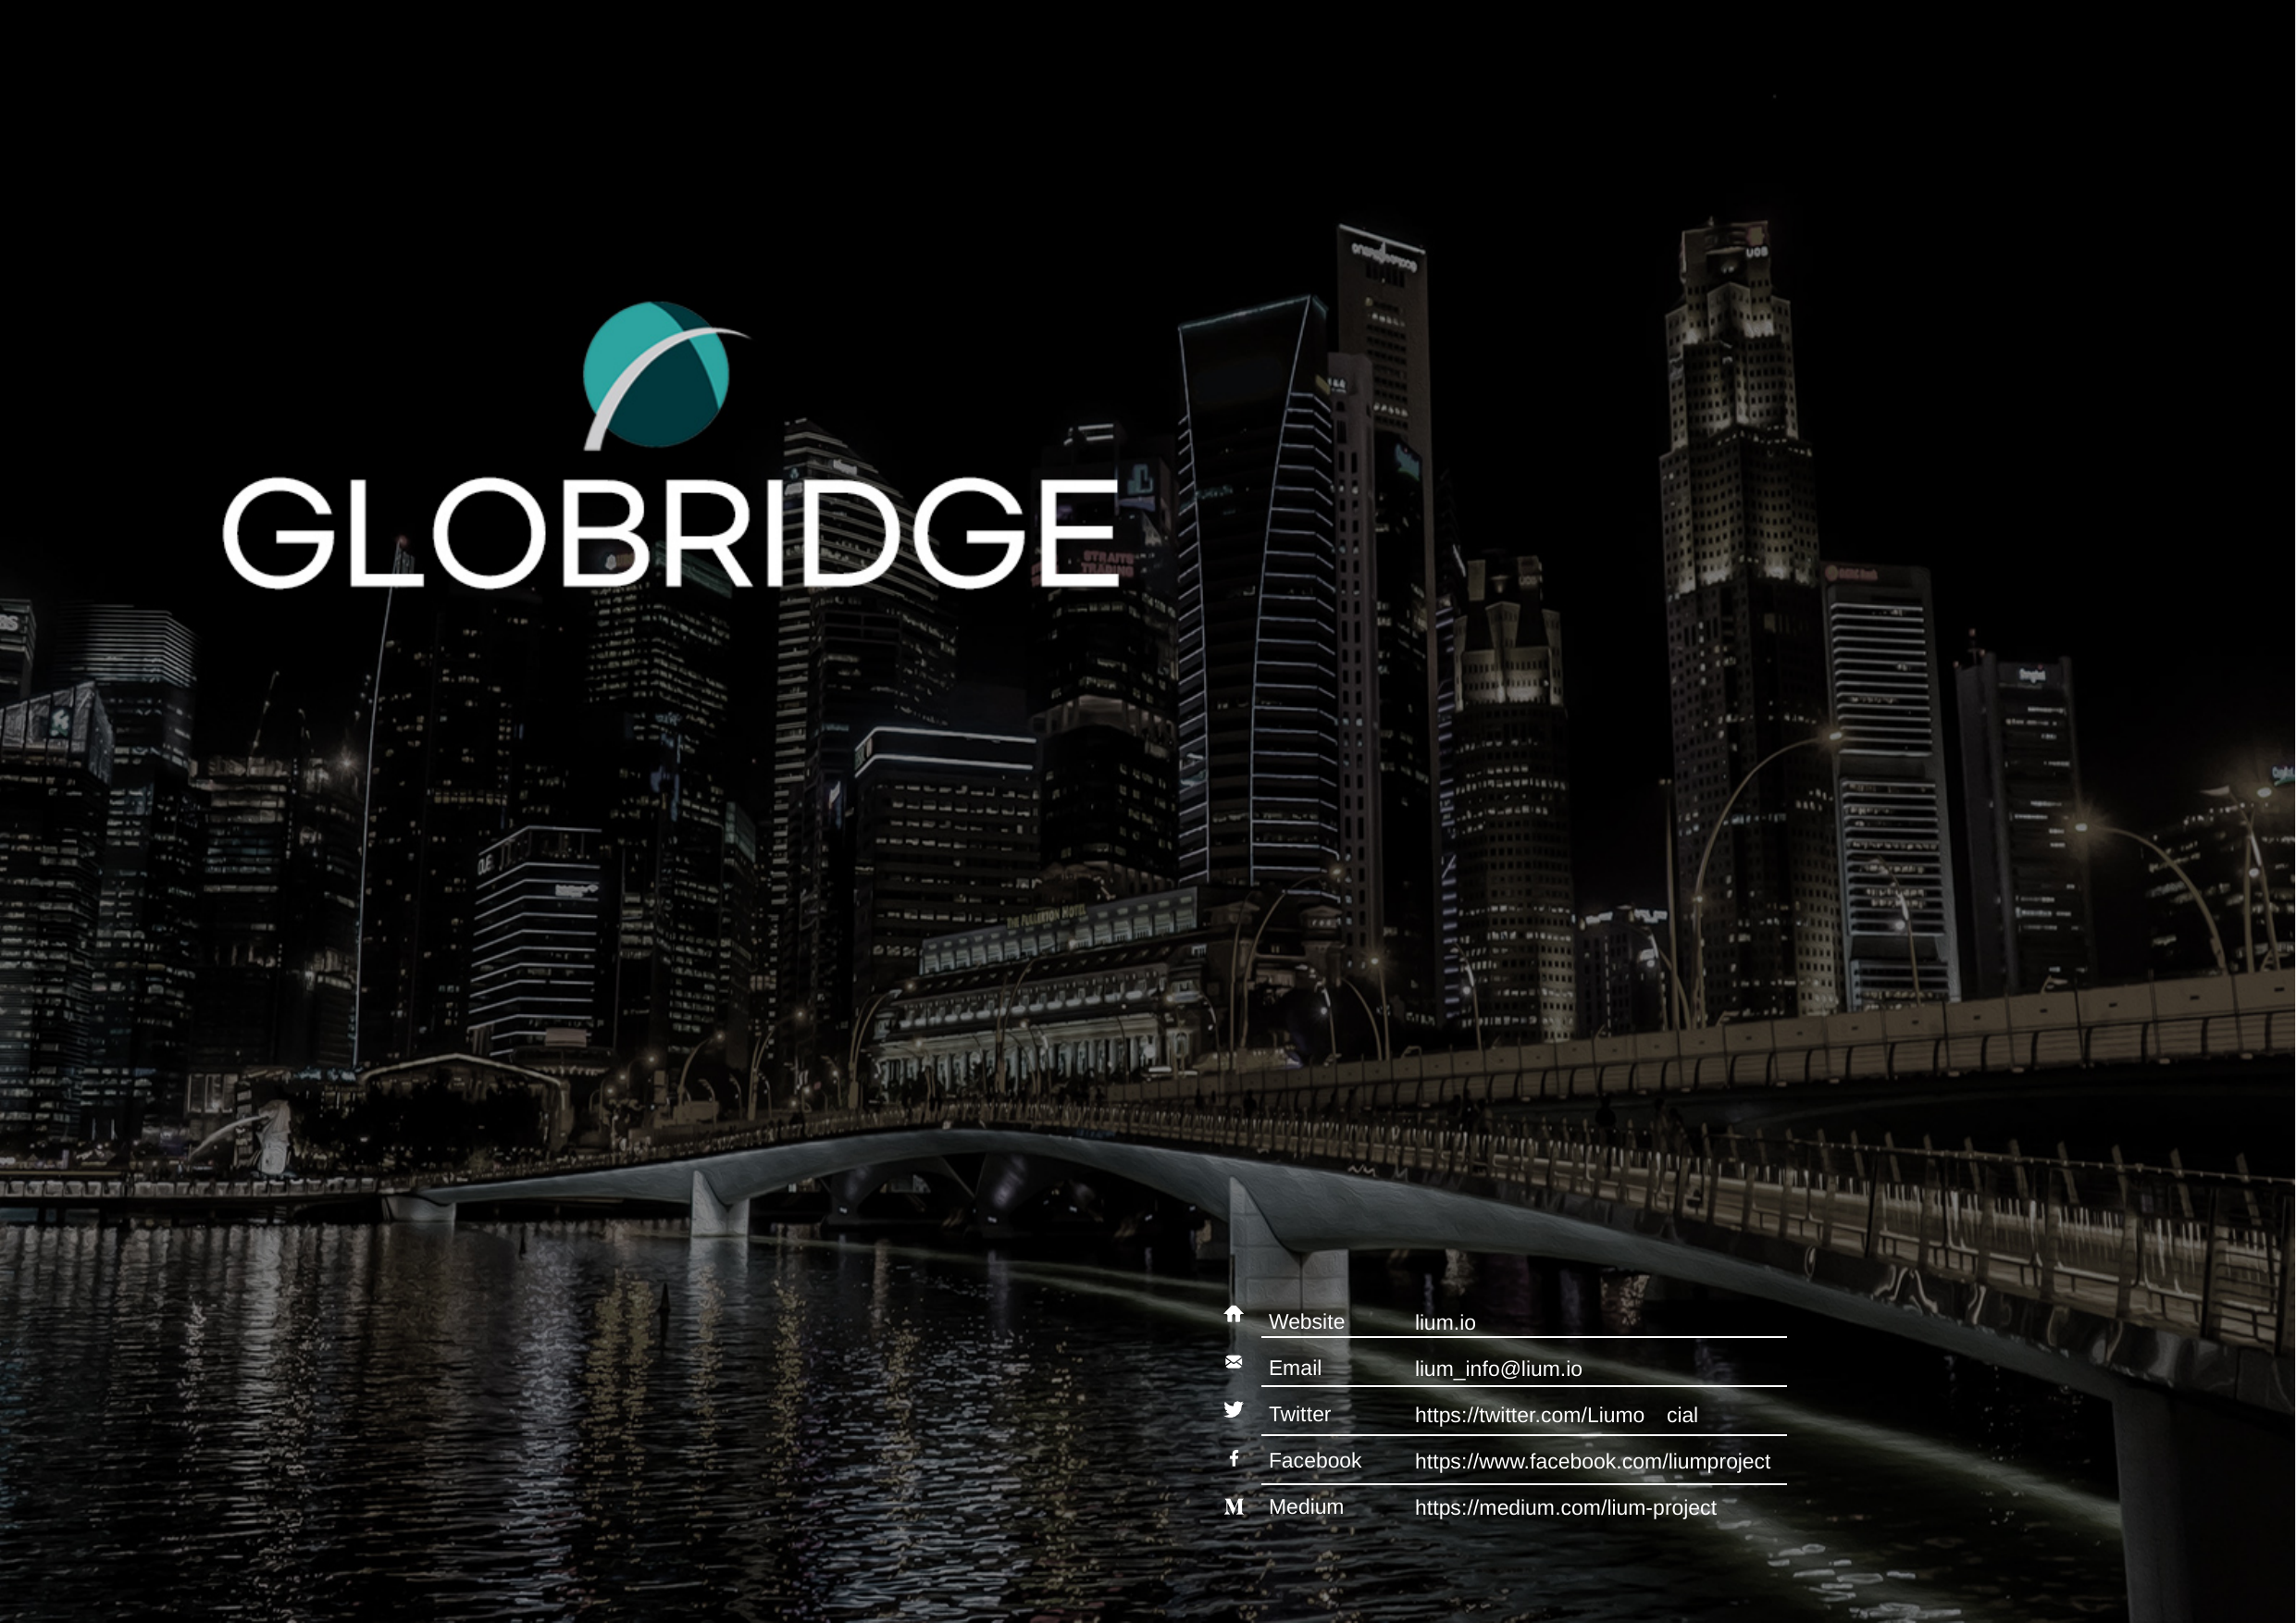

Website

Email

Twitter

Facebook

Medium
lium.io

lium_info@lium.io

https://twitter.com/Liumo    cial

https://www.facebook.com/liumproject

https://medium.com/lium-project